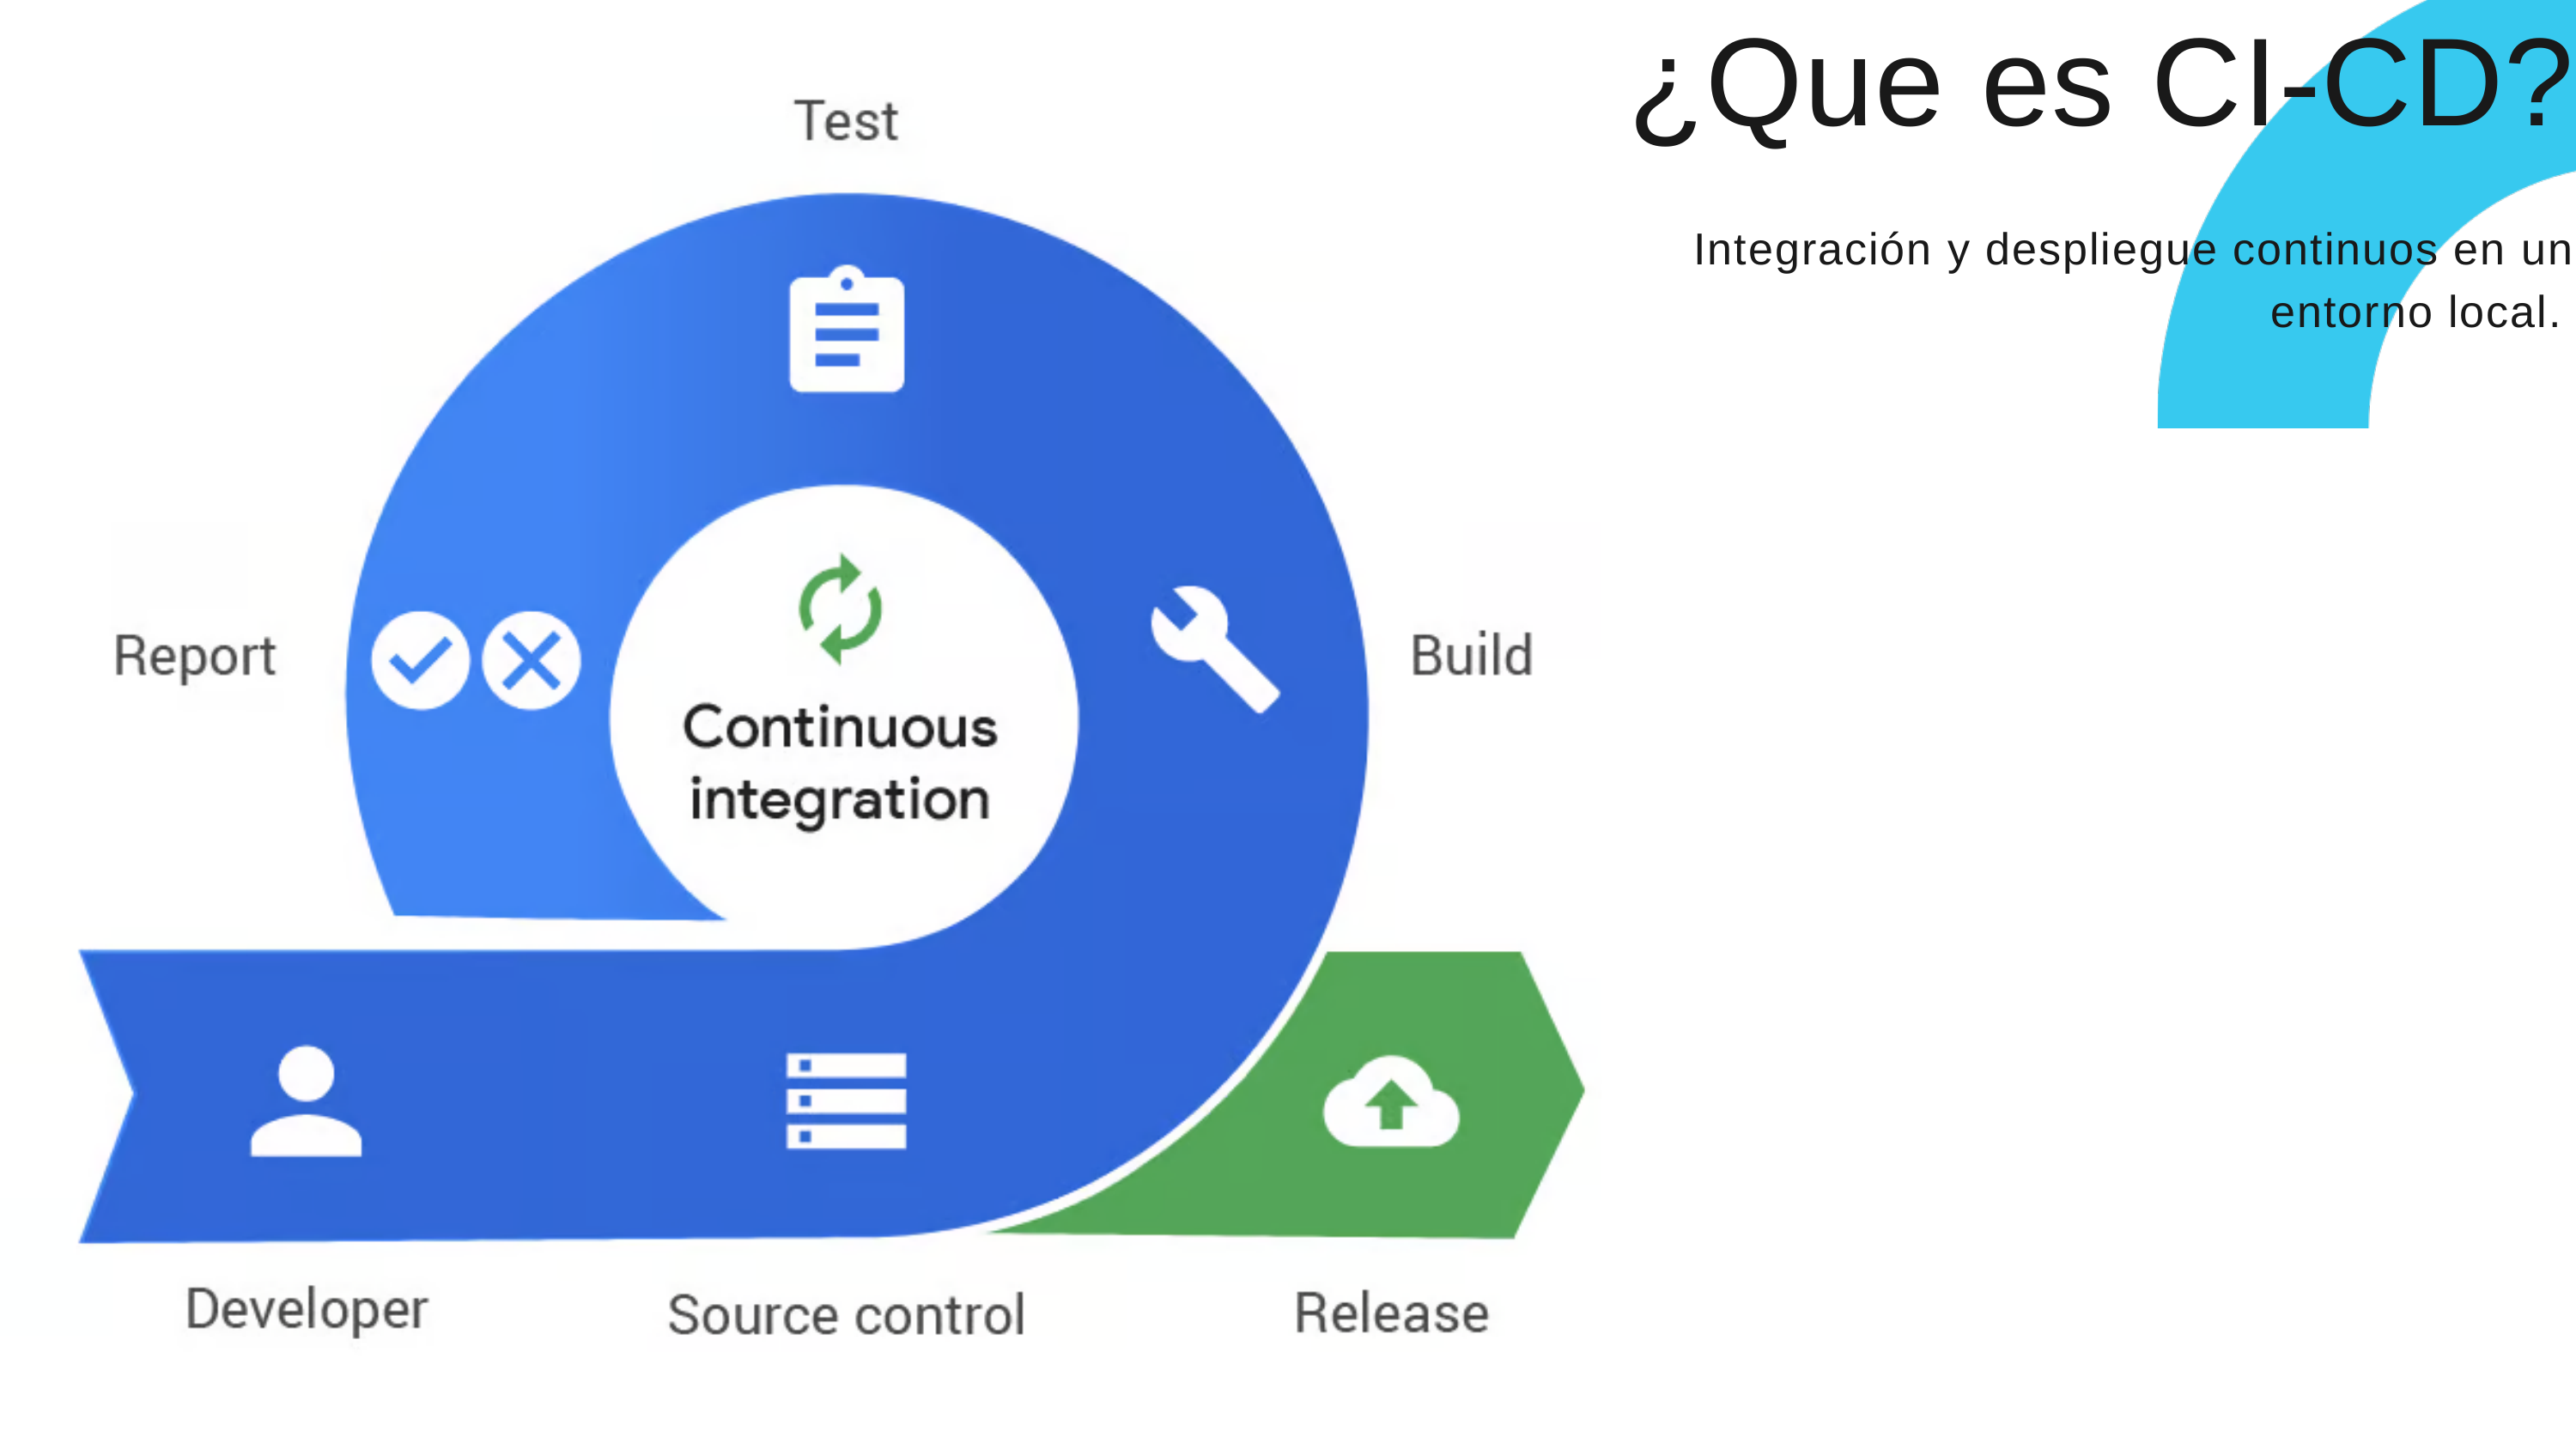

¿Que es CI-CD?
Integración y despliegue continuos en un entorno local.